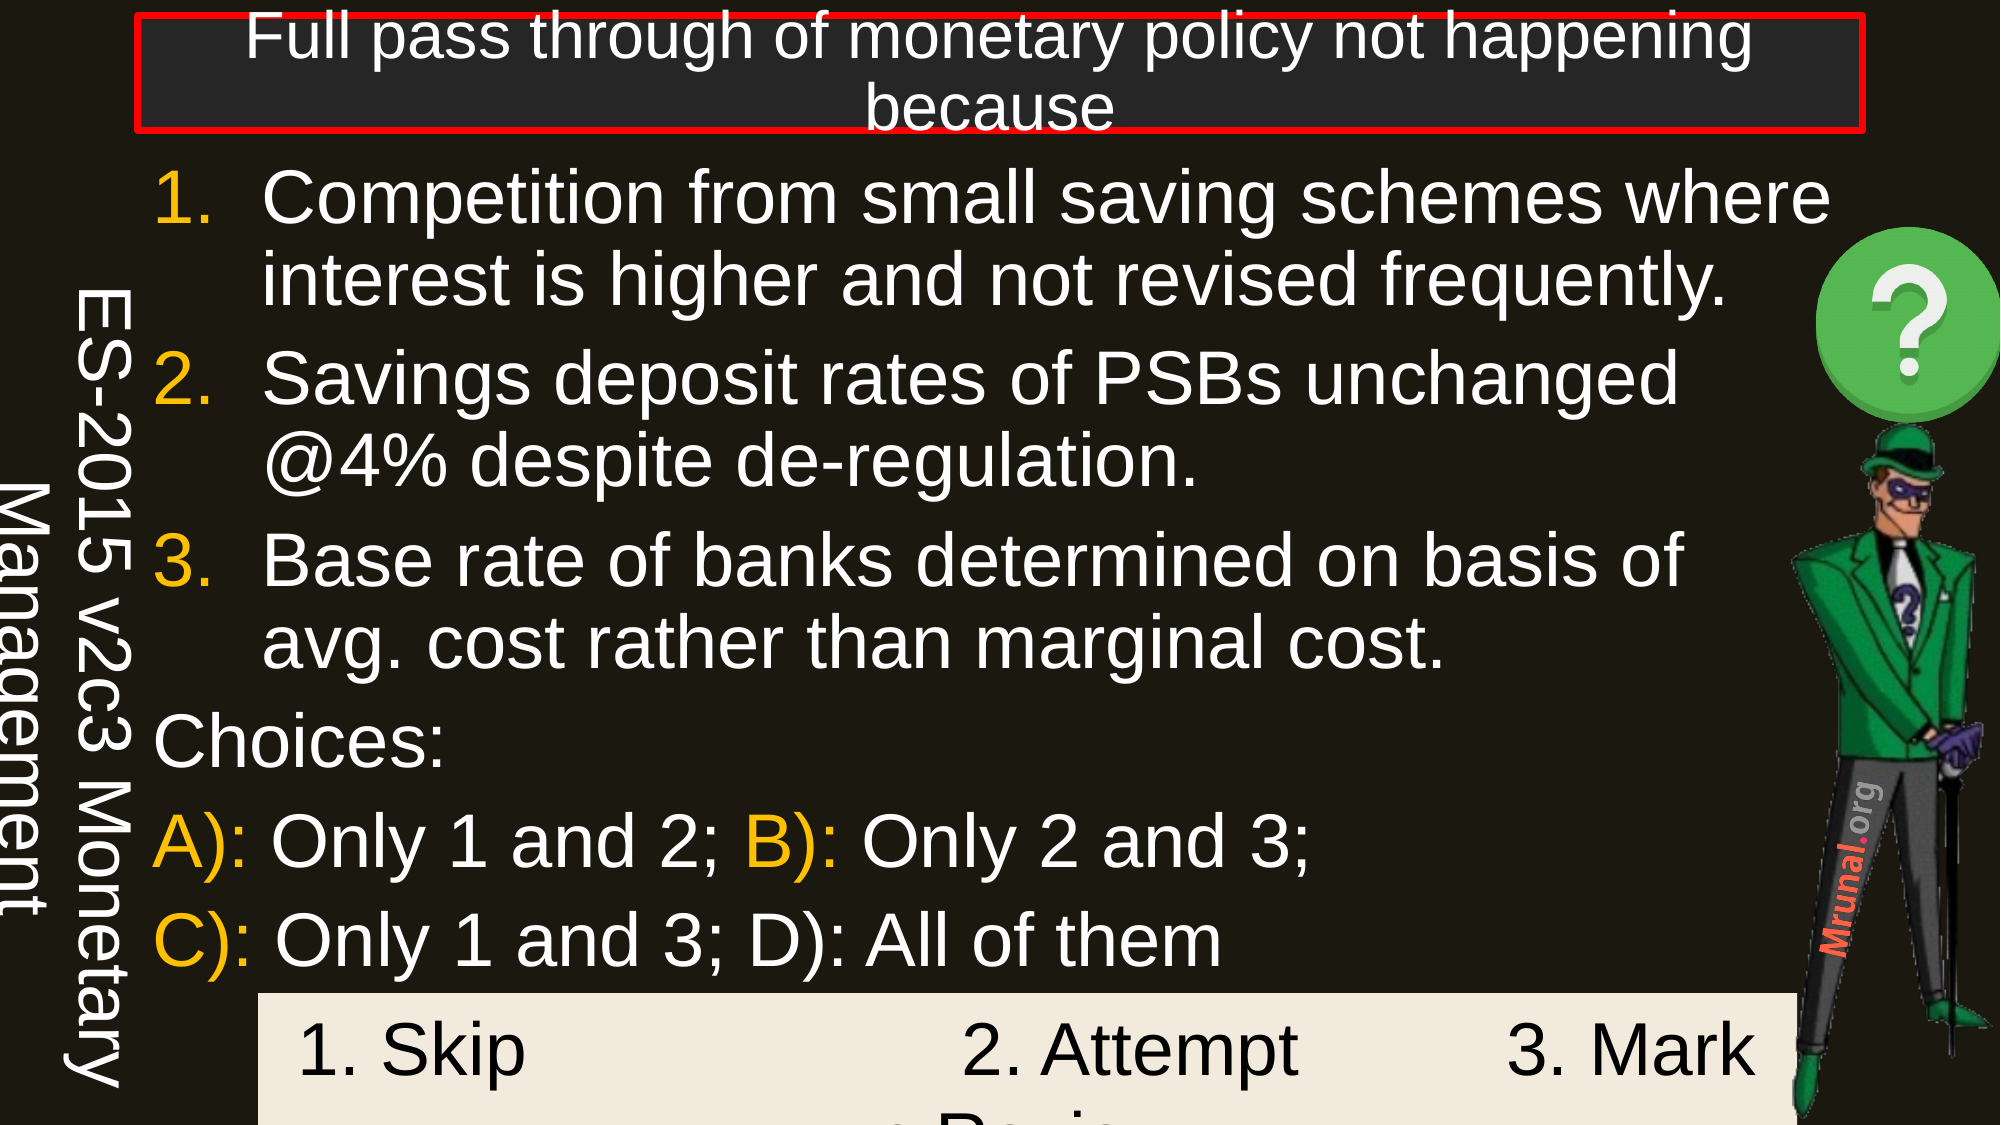

ES-2015 v2c3 Monetary  Management
# Full pass through of monetary policy not happening because
Competition from small saving schemes where interest is higher and not revised frequently.
Savings deposit rates of PSBs unchanged @4% despite de-regulation.
Base rate of banks determined on basis of avg. cost rather than marginal cost.
Choices:
A): Only 1 and 2; B): Only 2 and 3;
C): Only 1 and 3; D): All of them